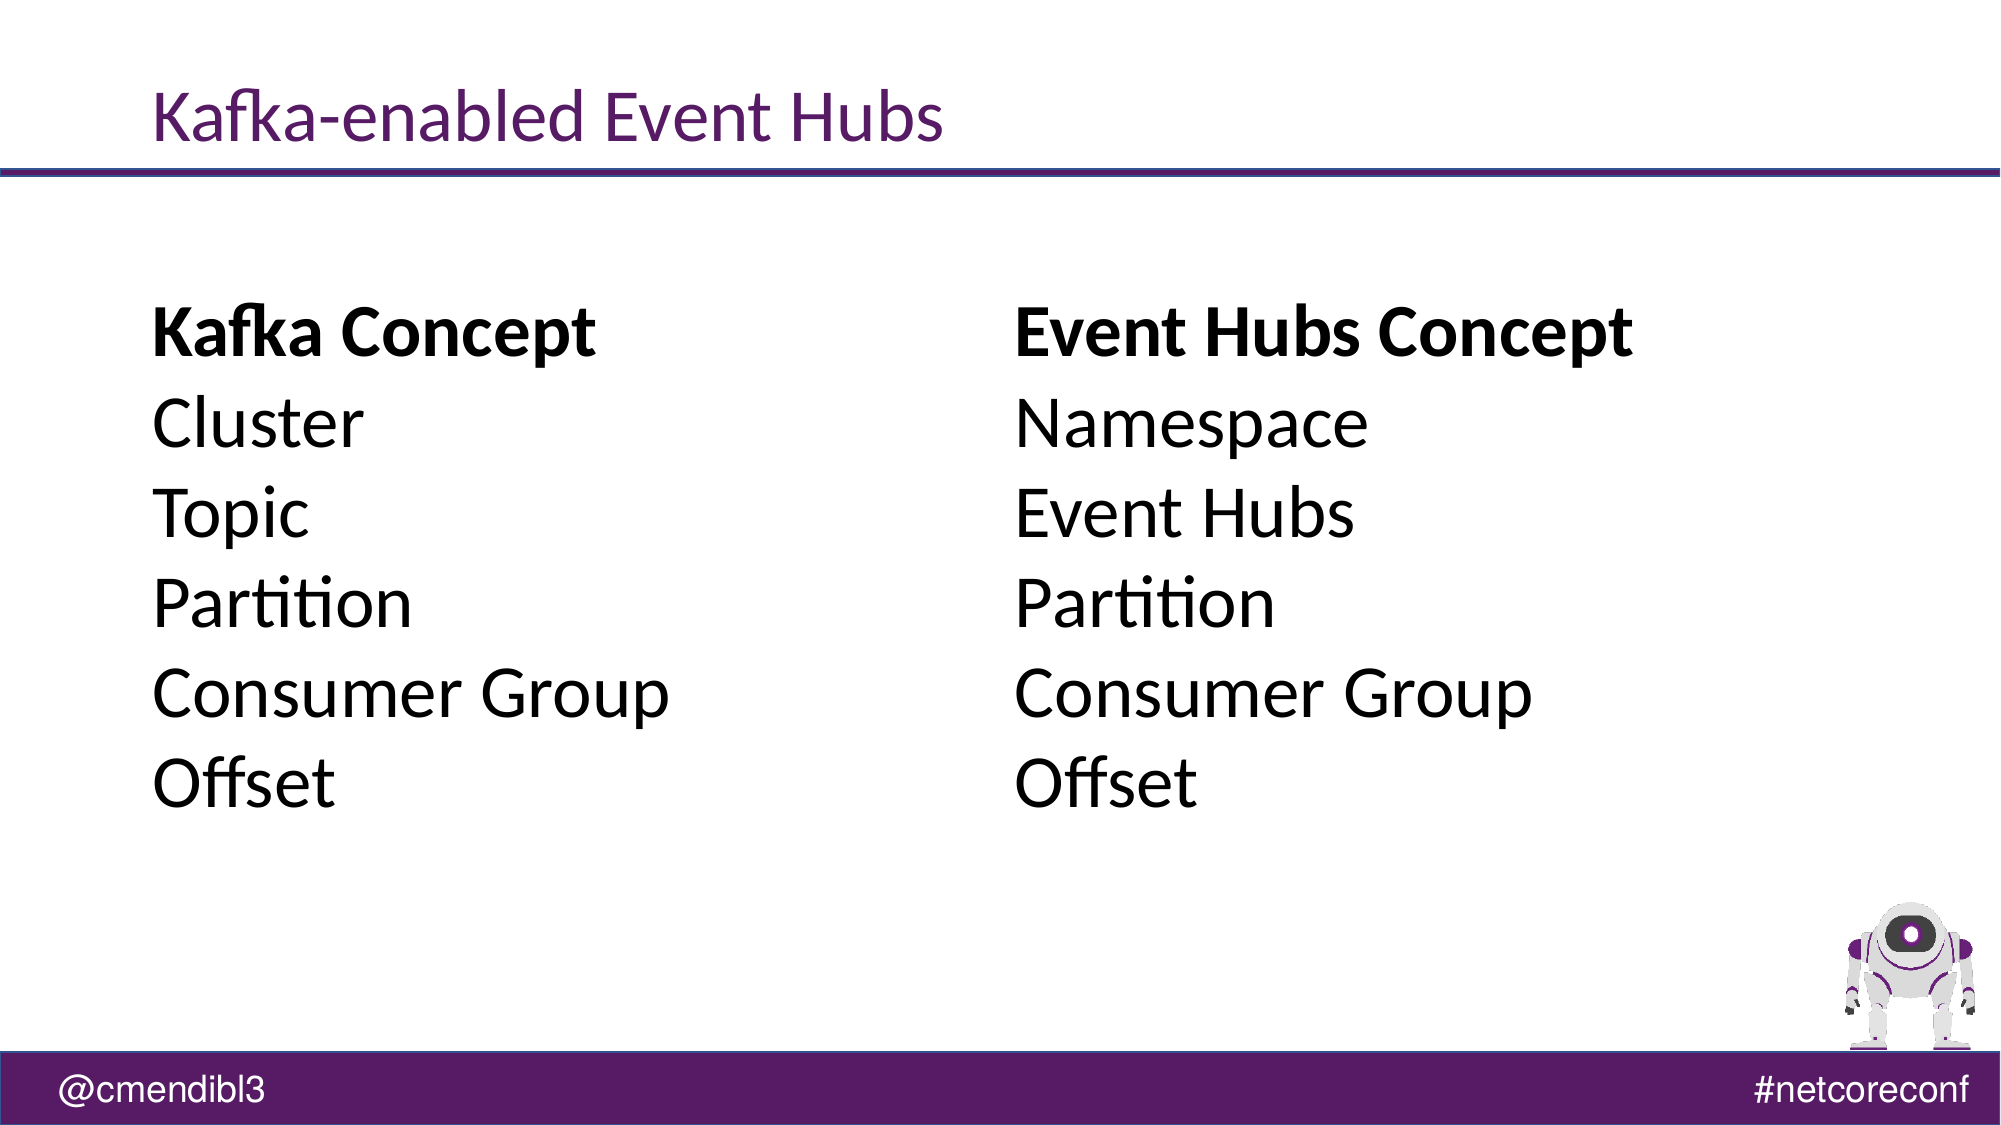

# Kafka-enabled Event Hubs
| Kafka Concept | Event Hubs Concept |
| --- | --- |
| Cluster | Namespace |
| Topic | Event Hubs |
| Partition | Partition |
| Consumer Group | Consumer Group |
| Offset | Offset |